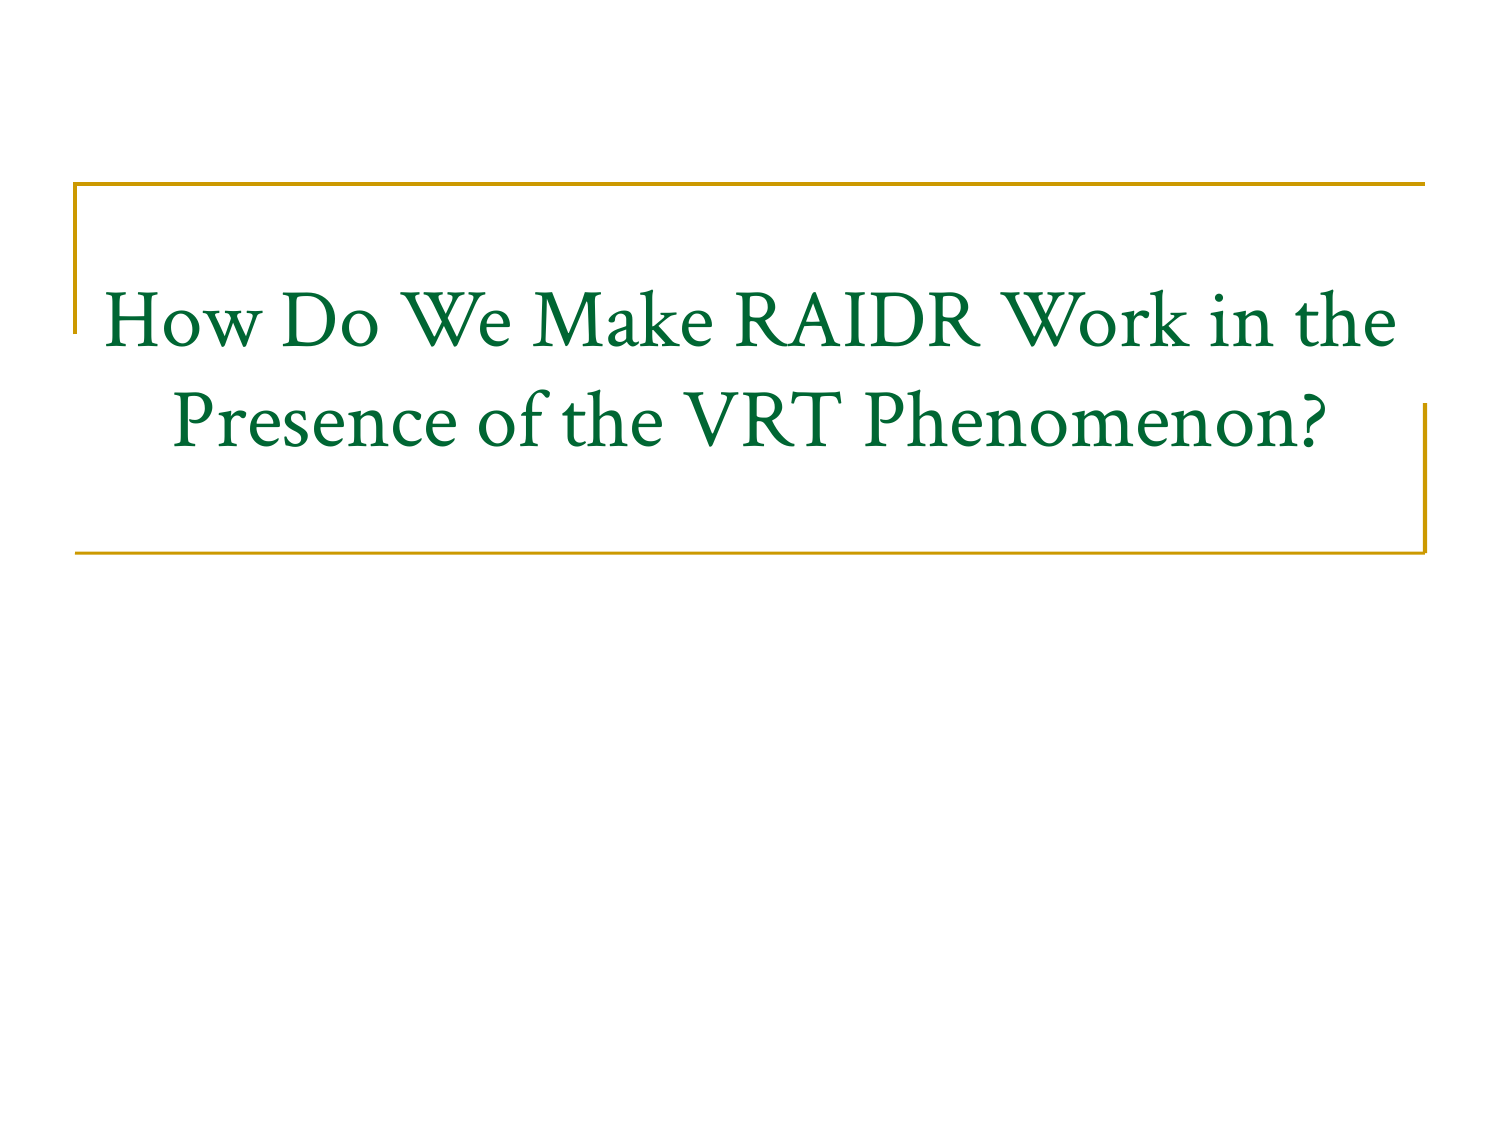

# How Do We Make RAIDR Work in the Presence of the VRT Phenomenon?